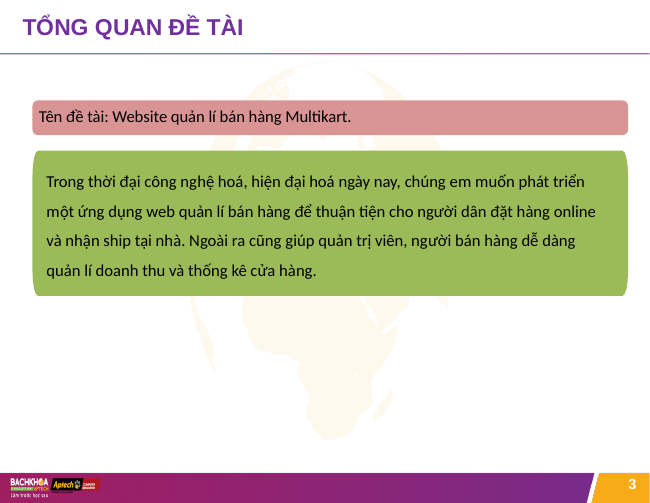

# TỔNG QUAN ĐỀ TÀI

Tên đề tài: Website quản lí bán hàng Multikart.

Trong thời đại công nghệ hoá, hiện đại hoá ngày nay, chúng em muốn phát triển một ứng dụng web quản lí bán hàng để thuận tiện cho người dân đặt hàng online và nhận ship tại nhà. Ngoài ra cũng giúp quản trị viên, người bán hàng dễ dàng quản lí doanh thu và thống kê cửa hàng.

3